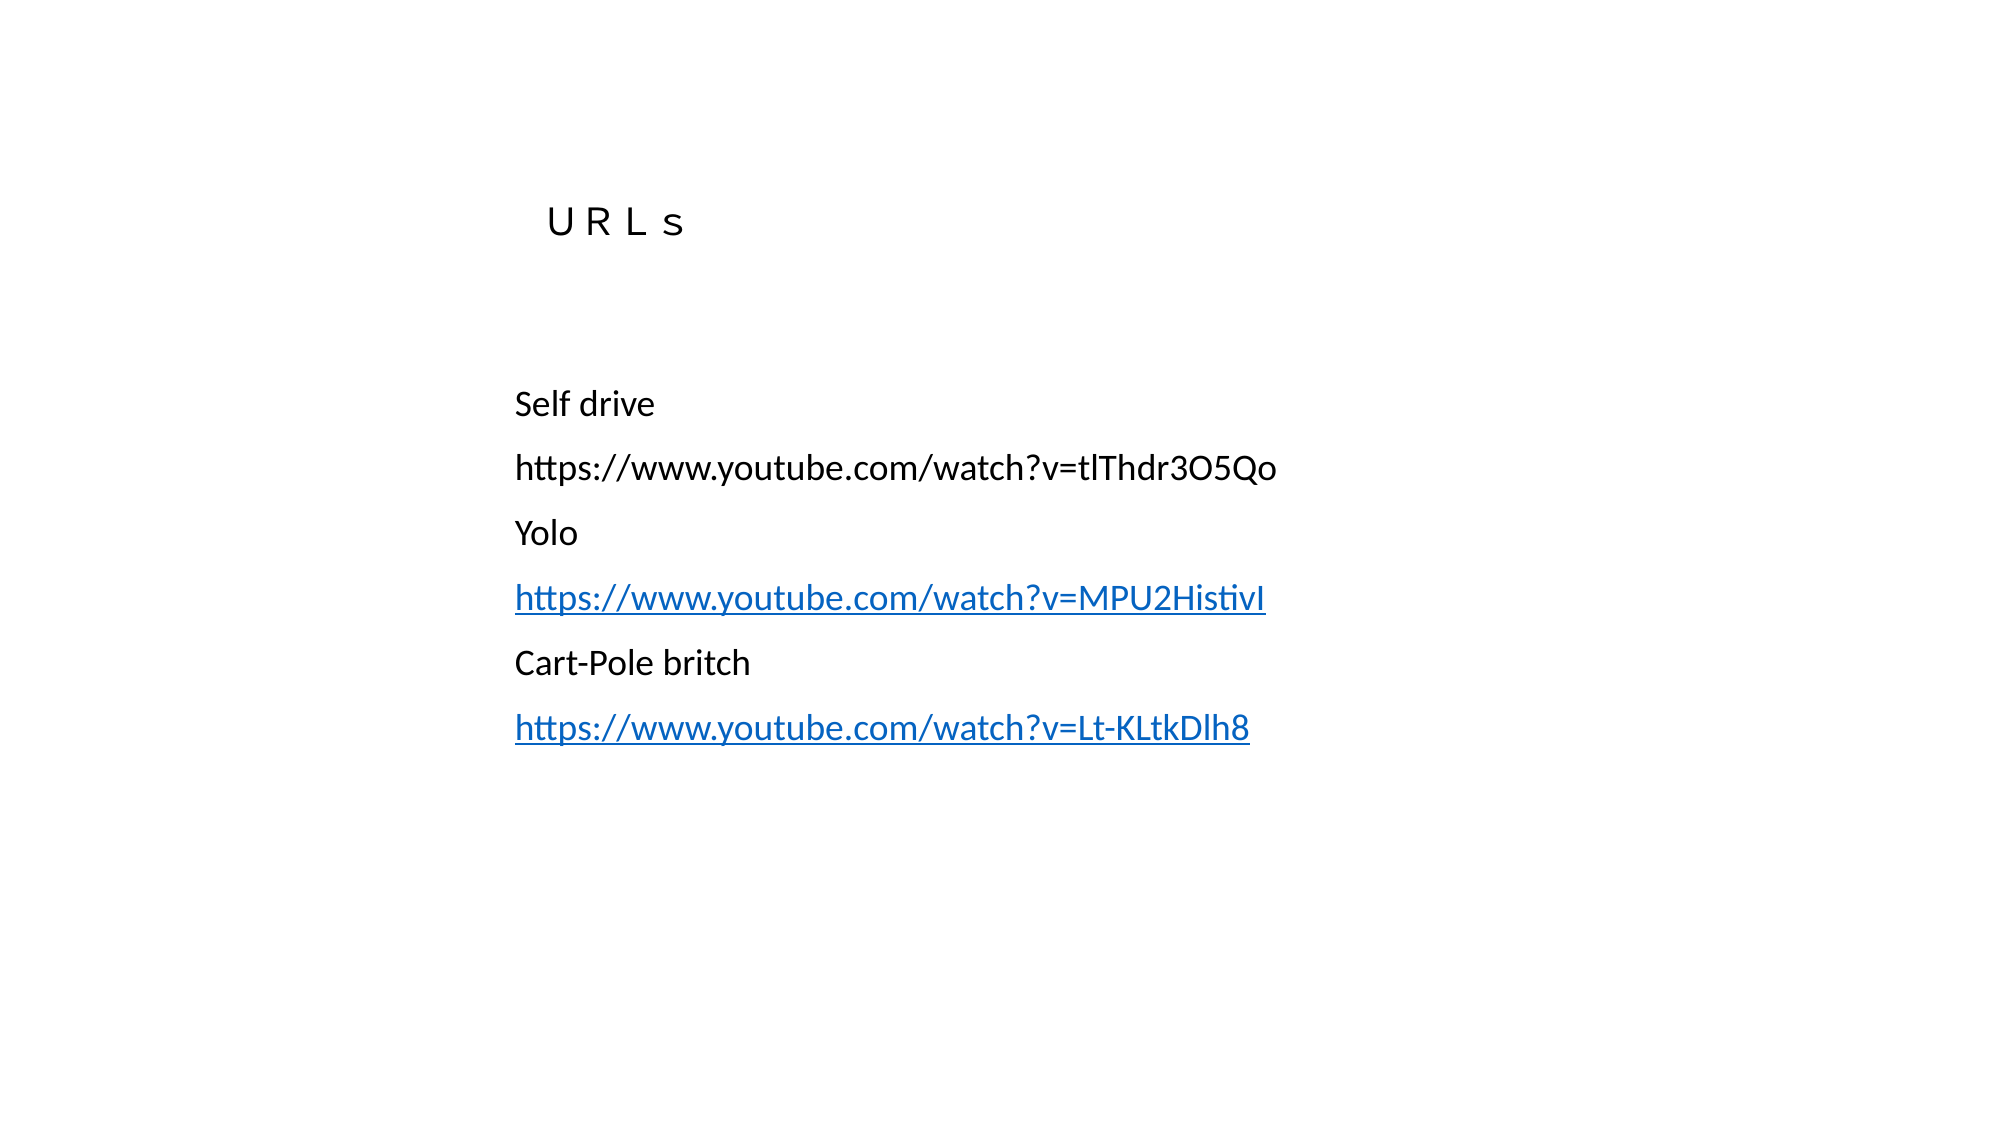

ＵＲＬｓ
Self drive
https://www.youtube.com/watch?v=tlThdr3O5Qo
Yolo
https://www.youtube.com/watch?v=MPU2HistivI
Cart-Pole britch
https://www.youtube.com/watch?v=Lt-KLtkDlh8